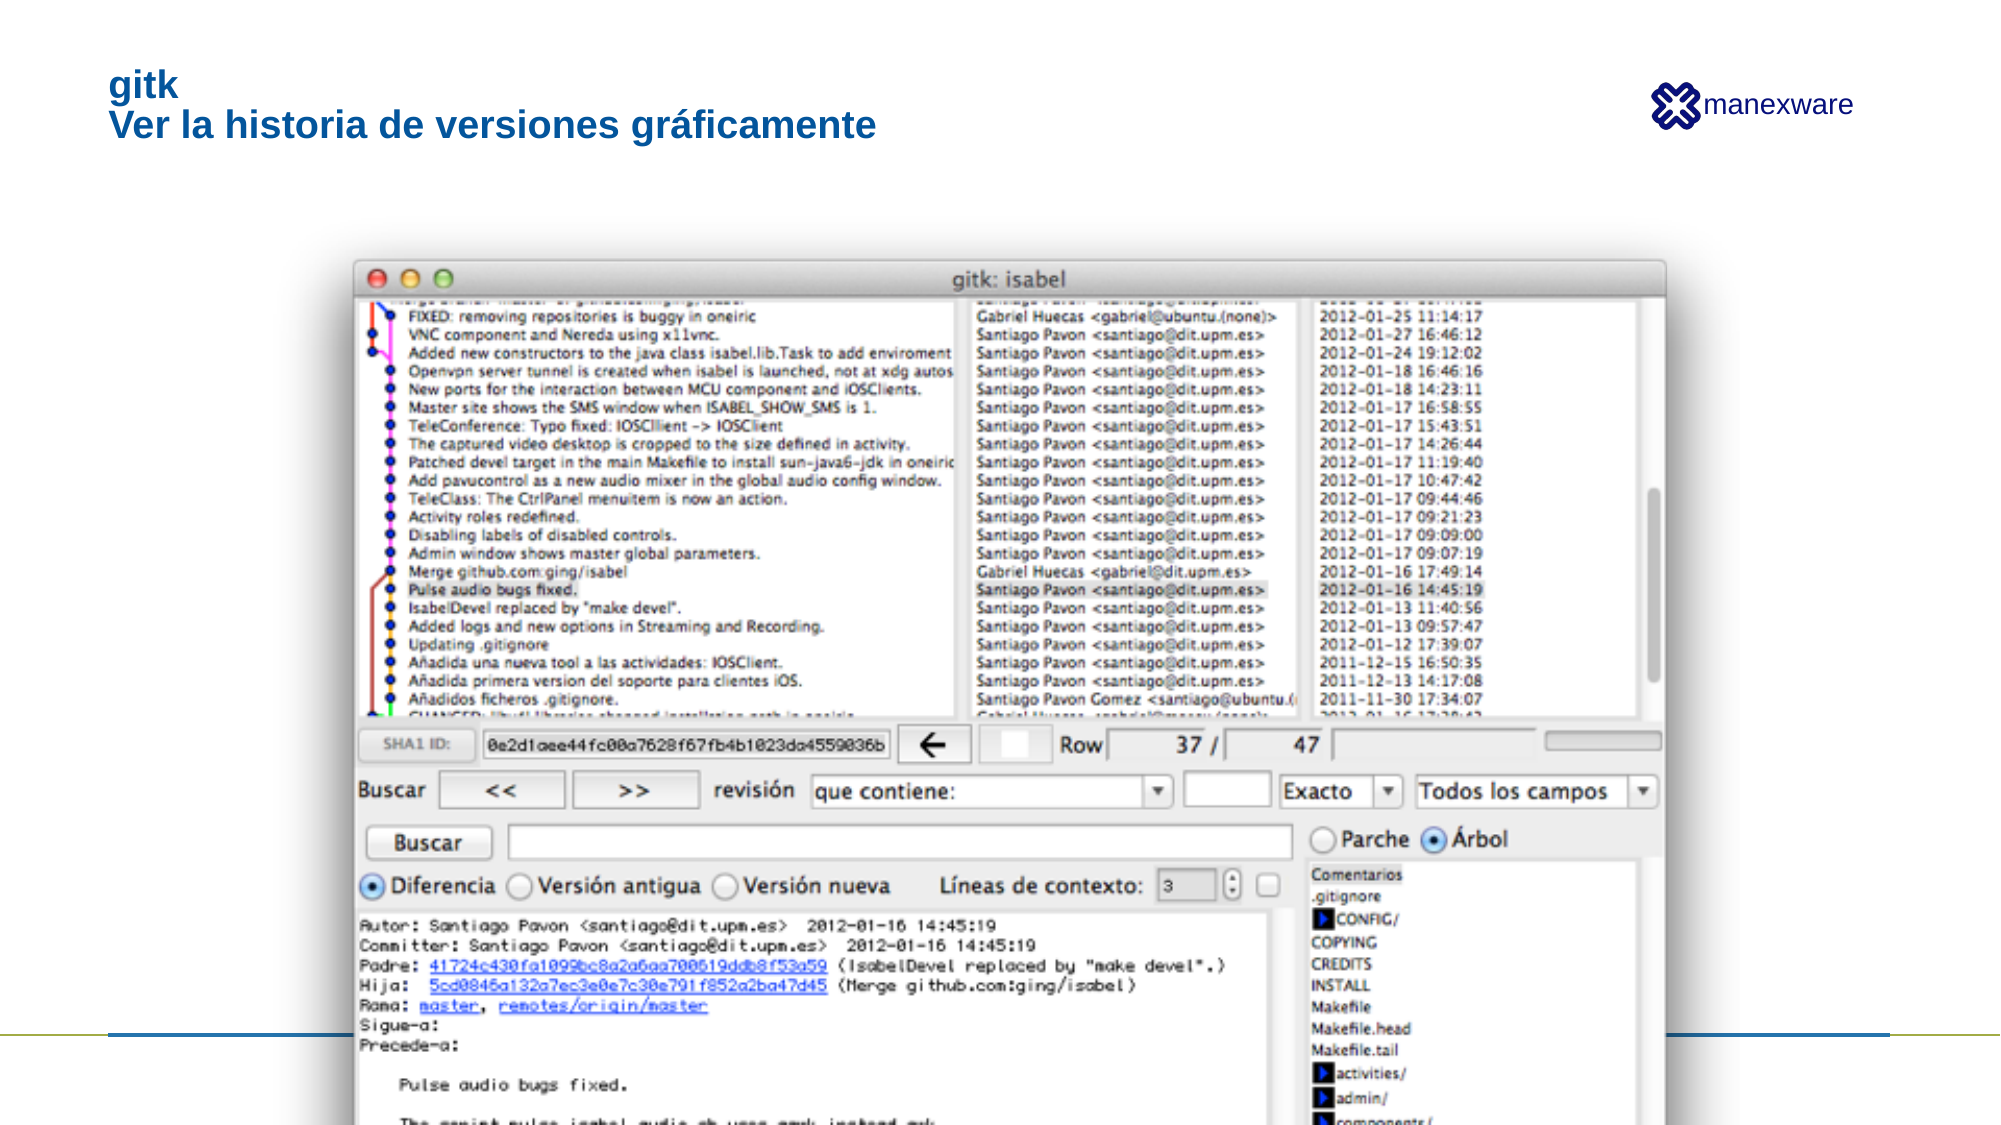

# gitk
Ver la historia de versiones gráficamente